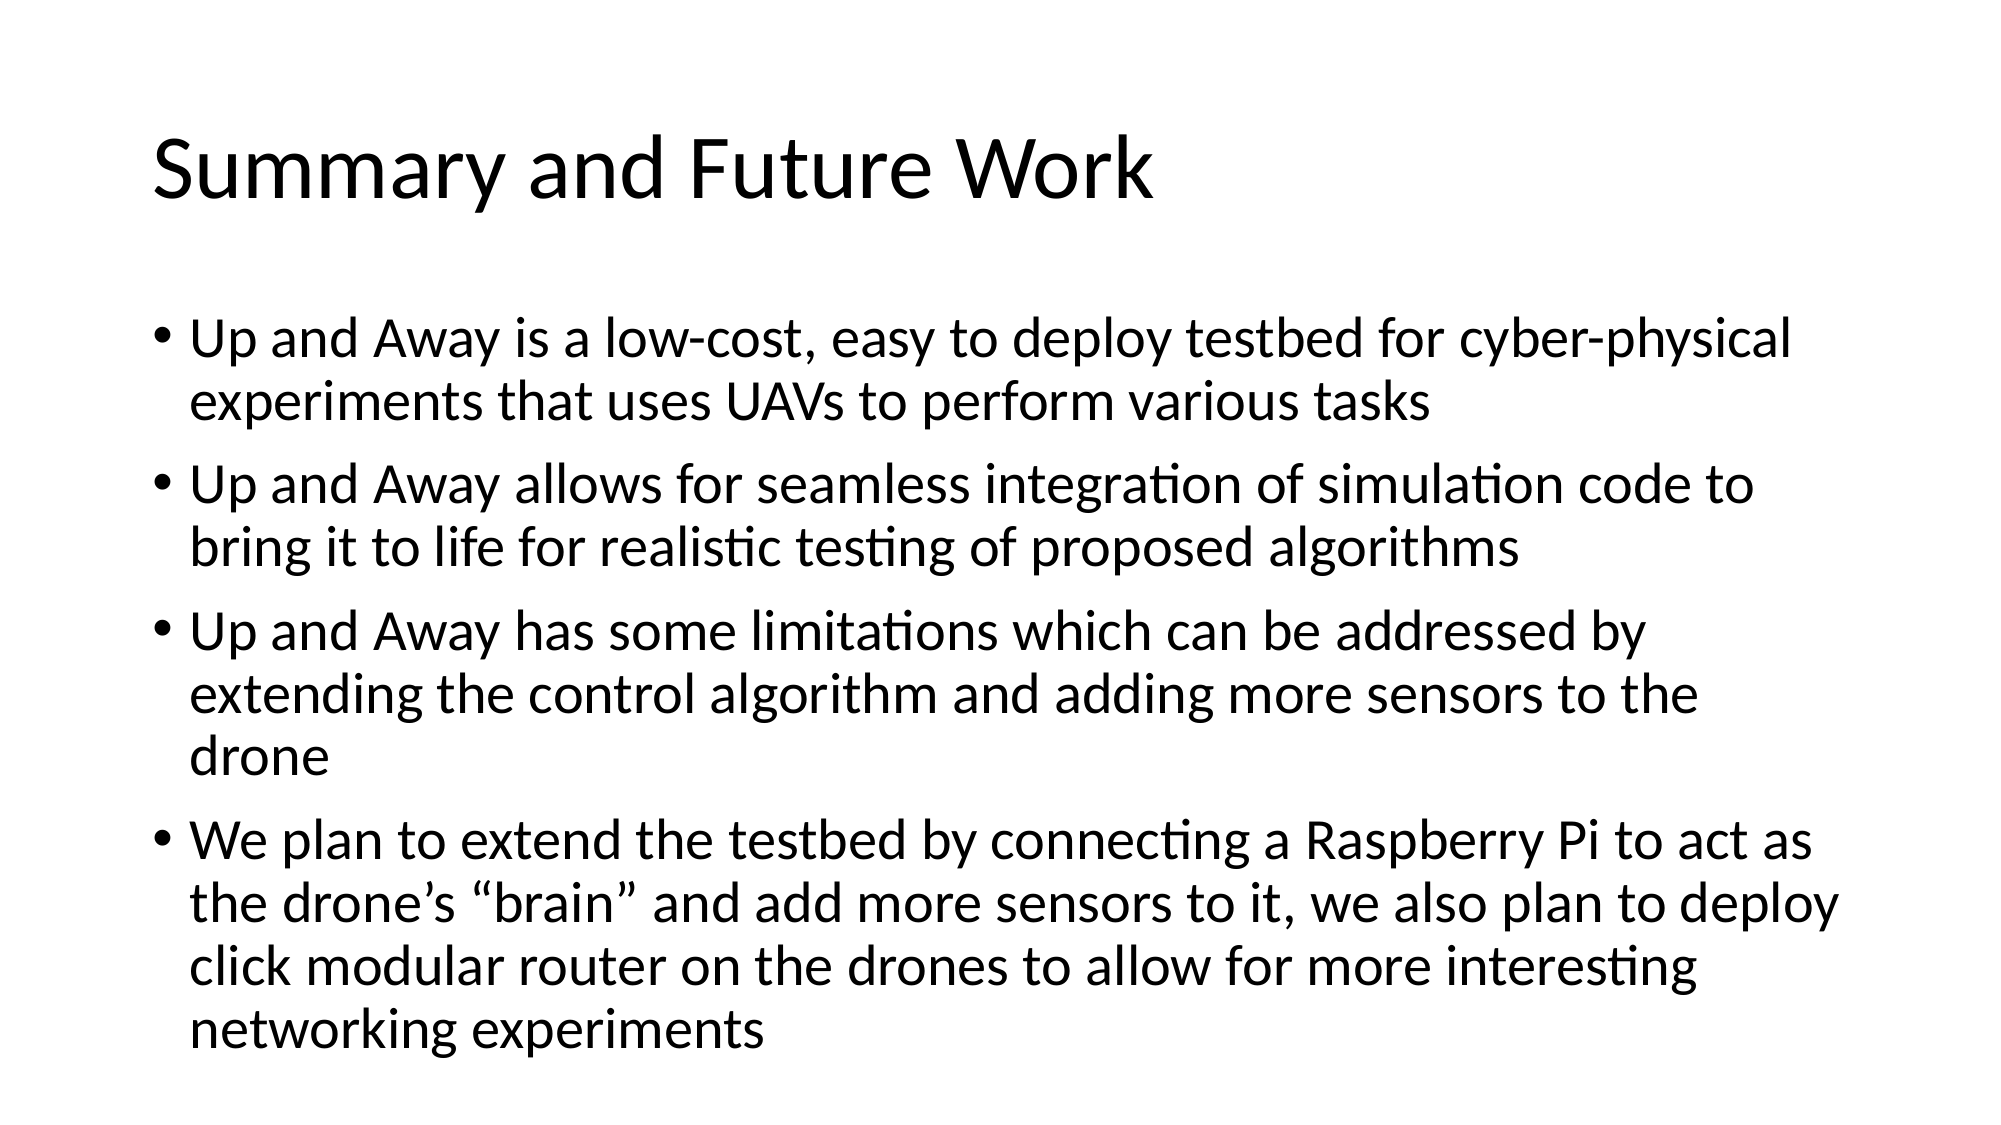

# Summary and Future Work
Up and Away is a low-cost, easy to deploy testbed for cyber-physical experiments that uses UAVs to perform various tasks
Up and Away allows for seamless integration of simulation code to bring it to life for realistic testing of proposed algorithms
Up and Away has some limitations which can be addressed by extending the control algorithm and adding more sensors to the drone
We plan to extend the testbed by connecting a Raspberry Pi to act as the drone’s “brain” and add more sensors to it, we also plan to deploy click modular router on the drones to allow for more interesting networking experiments